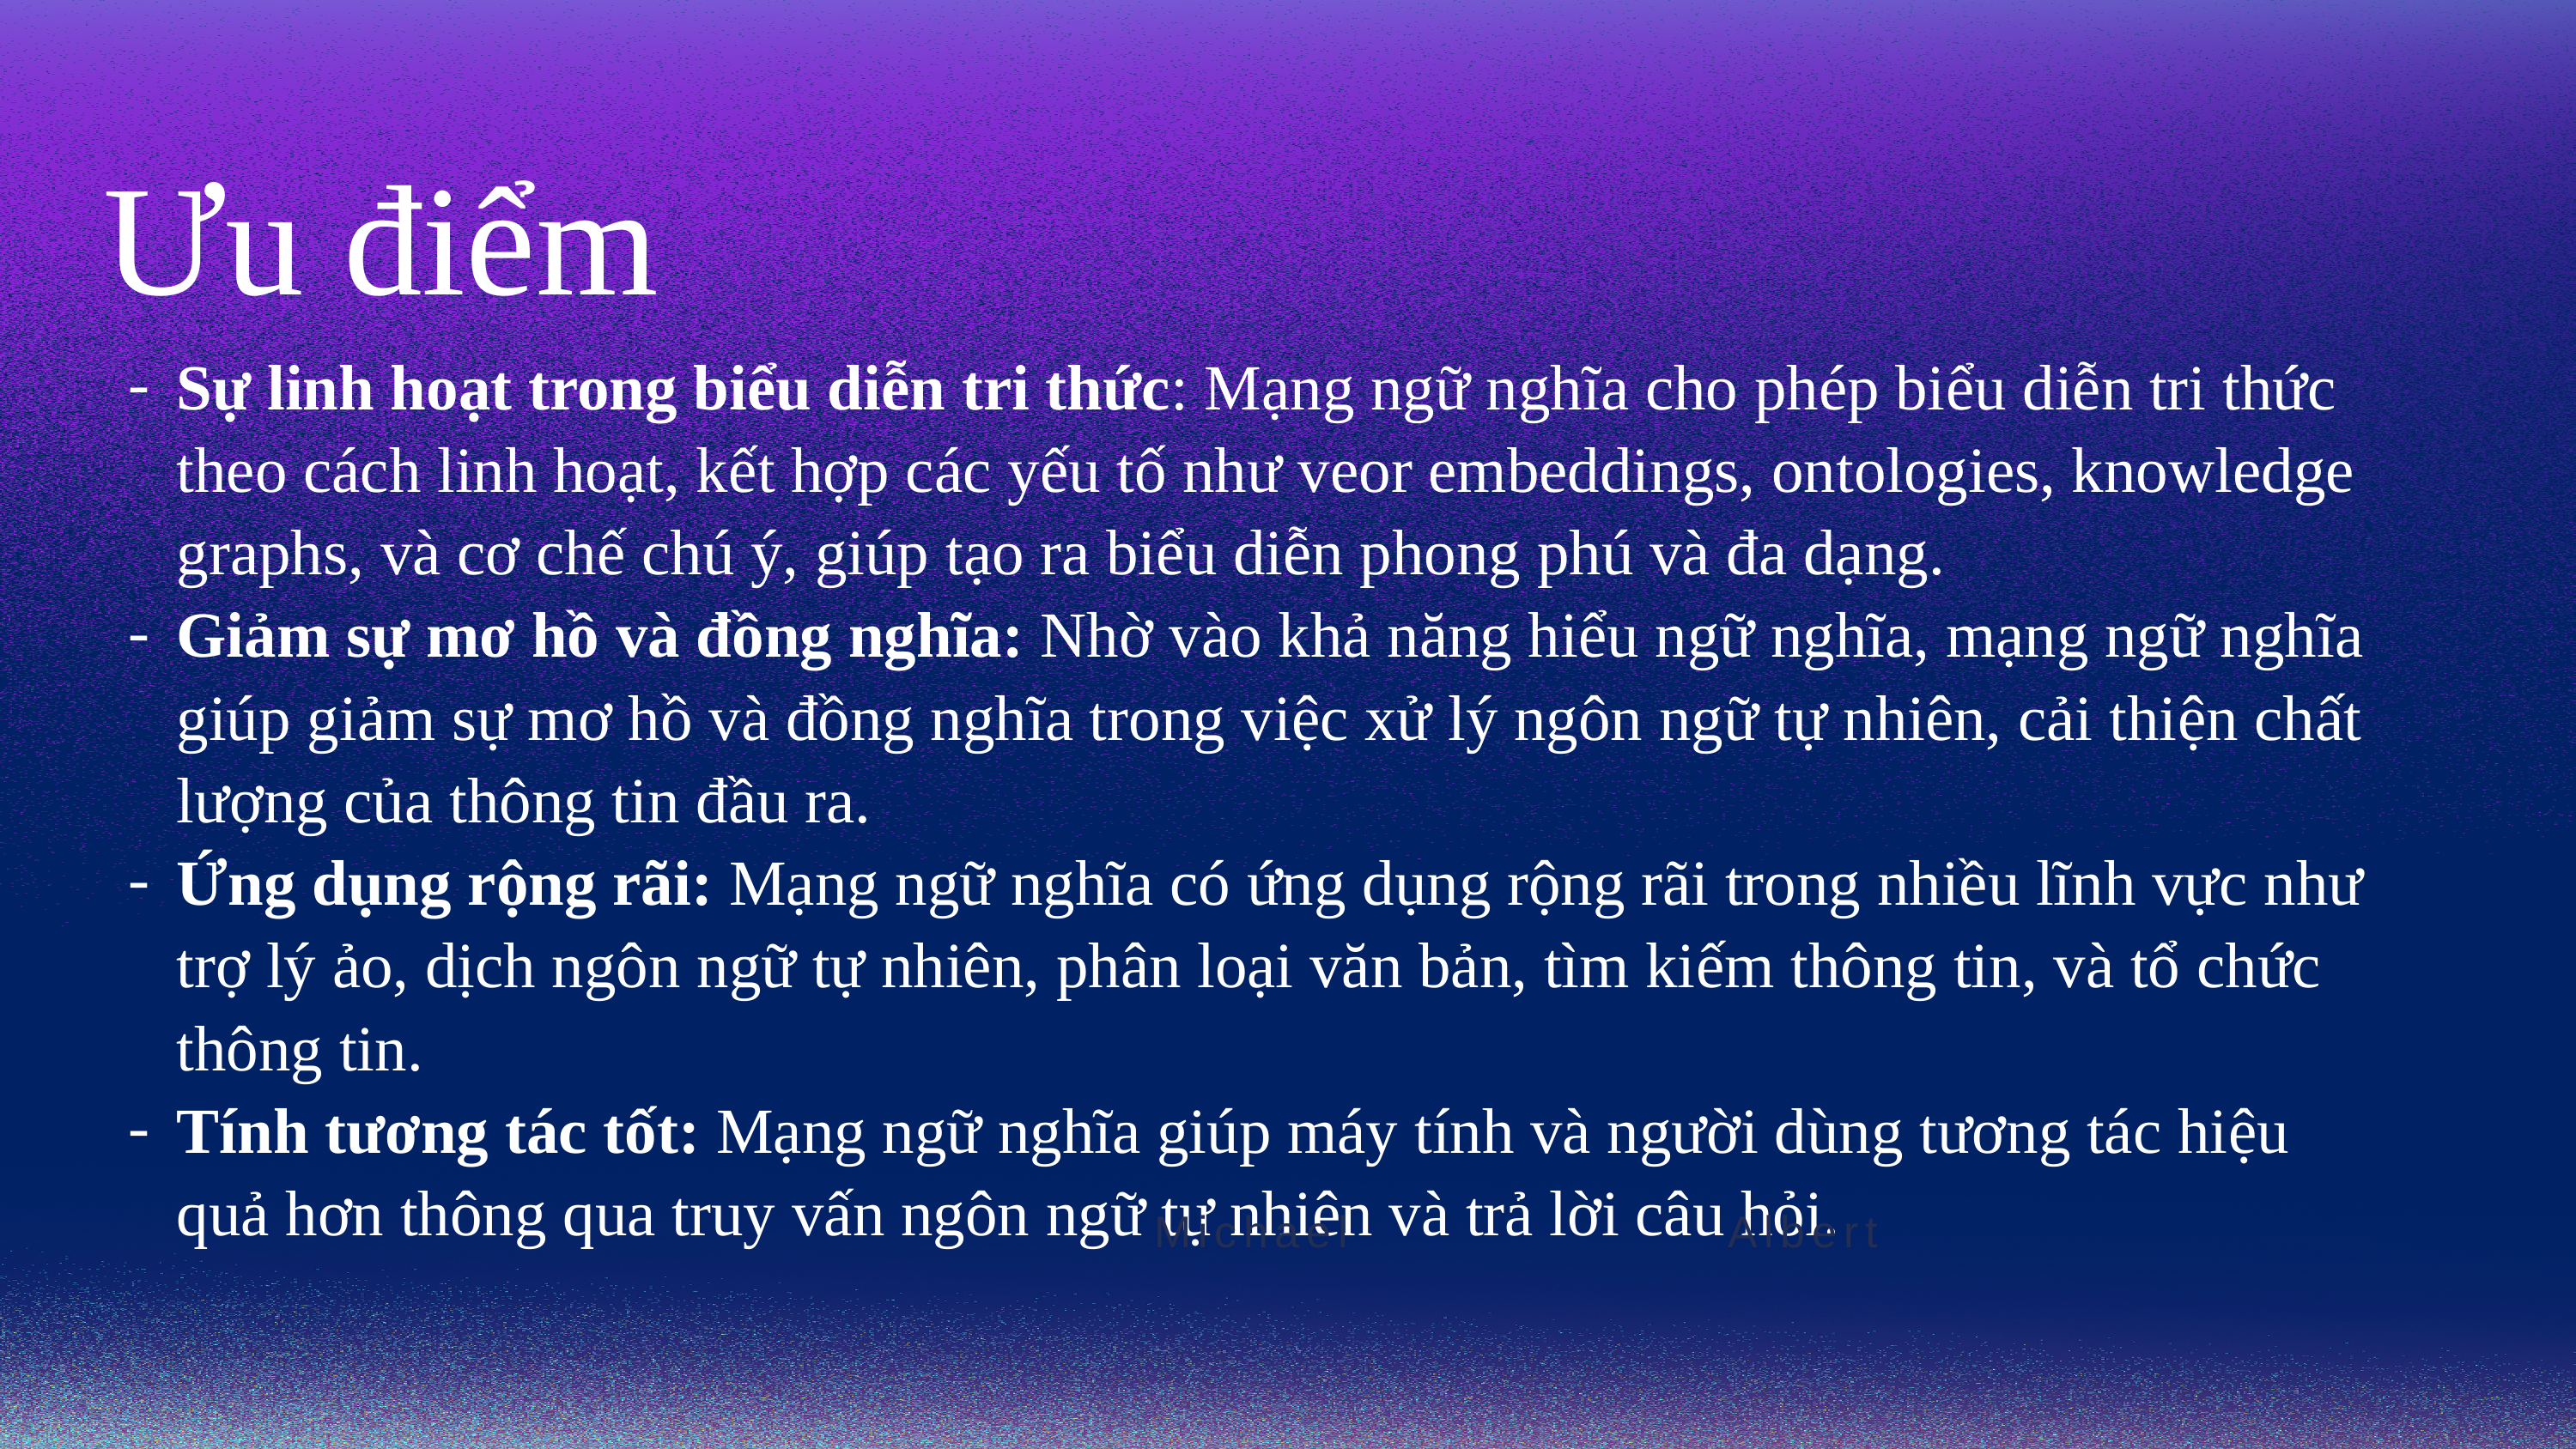

Ưu điểm
Sự linh hoạt trong biểu diễn tri thức: Mạng ngữ nghĩa cho phép biểu diễn tri thức theo cách linh hoạt, kết hợp các yếu tố như veor embeddings, ontologies, knowledge graphs, và cơ chế chú ý, giúp tạo ra biểu diễn phong phú và đa dạng.
Giảm sự mơ hồ và đồng nghĩa: Nhờ vào khả năng hiểu ngữ nghĩa, mạng ngữ nghĩa giúp giảm sự mơ hồ và đồng nghĩa trong việc xử lý ngôn ngữ tự nhiên, cải thiện chất lượng của thông tin đầu ra.
Ứng dụng rộng rãi: Mạng ngữ nghĩa có ứng dụng rộng rãi trong nhiều lĩnh vực như trợ lý ảo, dịch ngôn ngữ tự nhiên, phân loại văn bản, tìm kiếm thông tin, và tổ chức thông tin.
Tính tương tác tốt: Mạng ngữ nghĩa giúp máy tính và người dùng tương tác hiệu quả hơn thông qua truy vấn ngôn ngữ tự nhiên và trả lời câu hỏi.
Michael
Albert